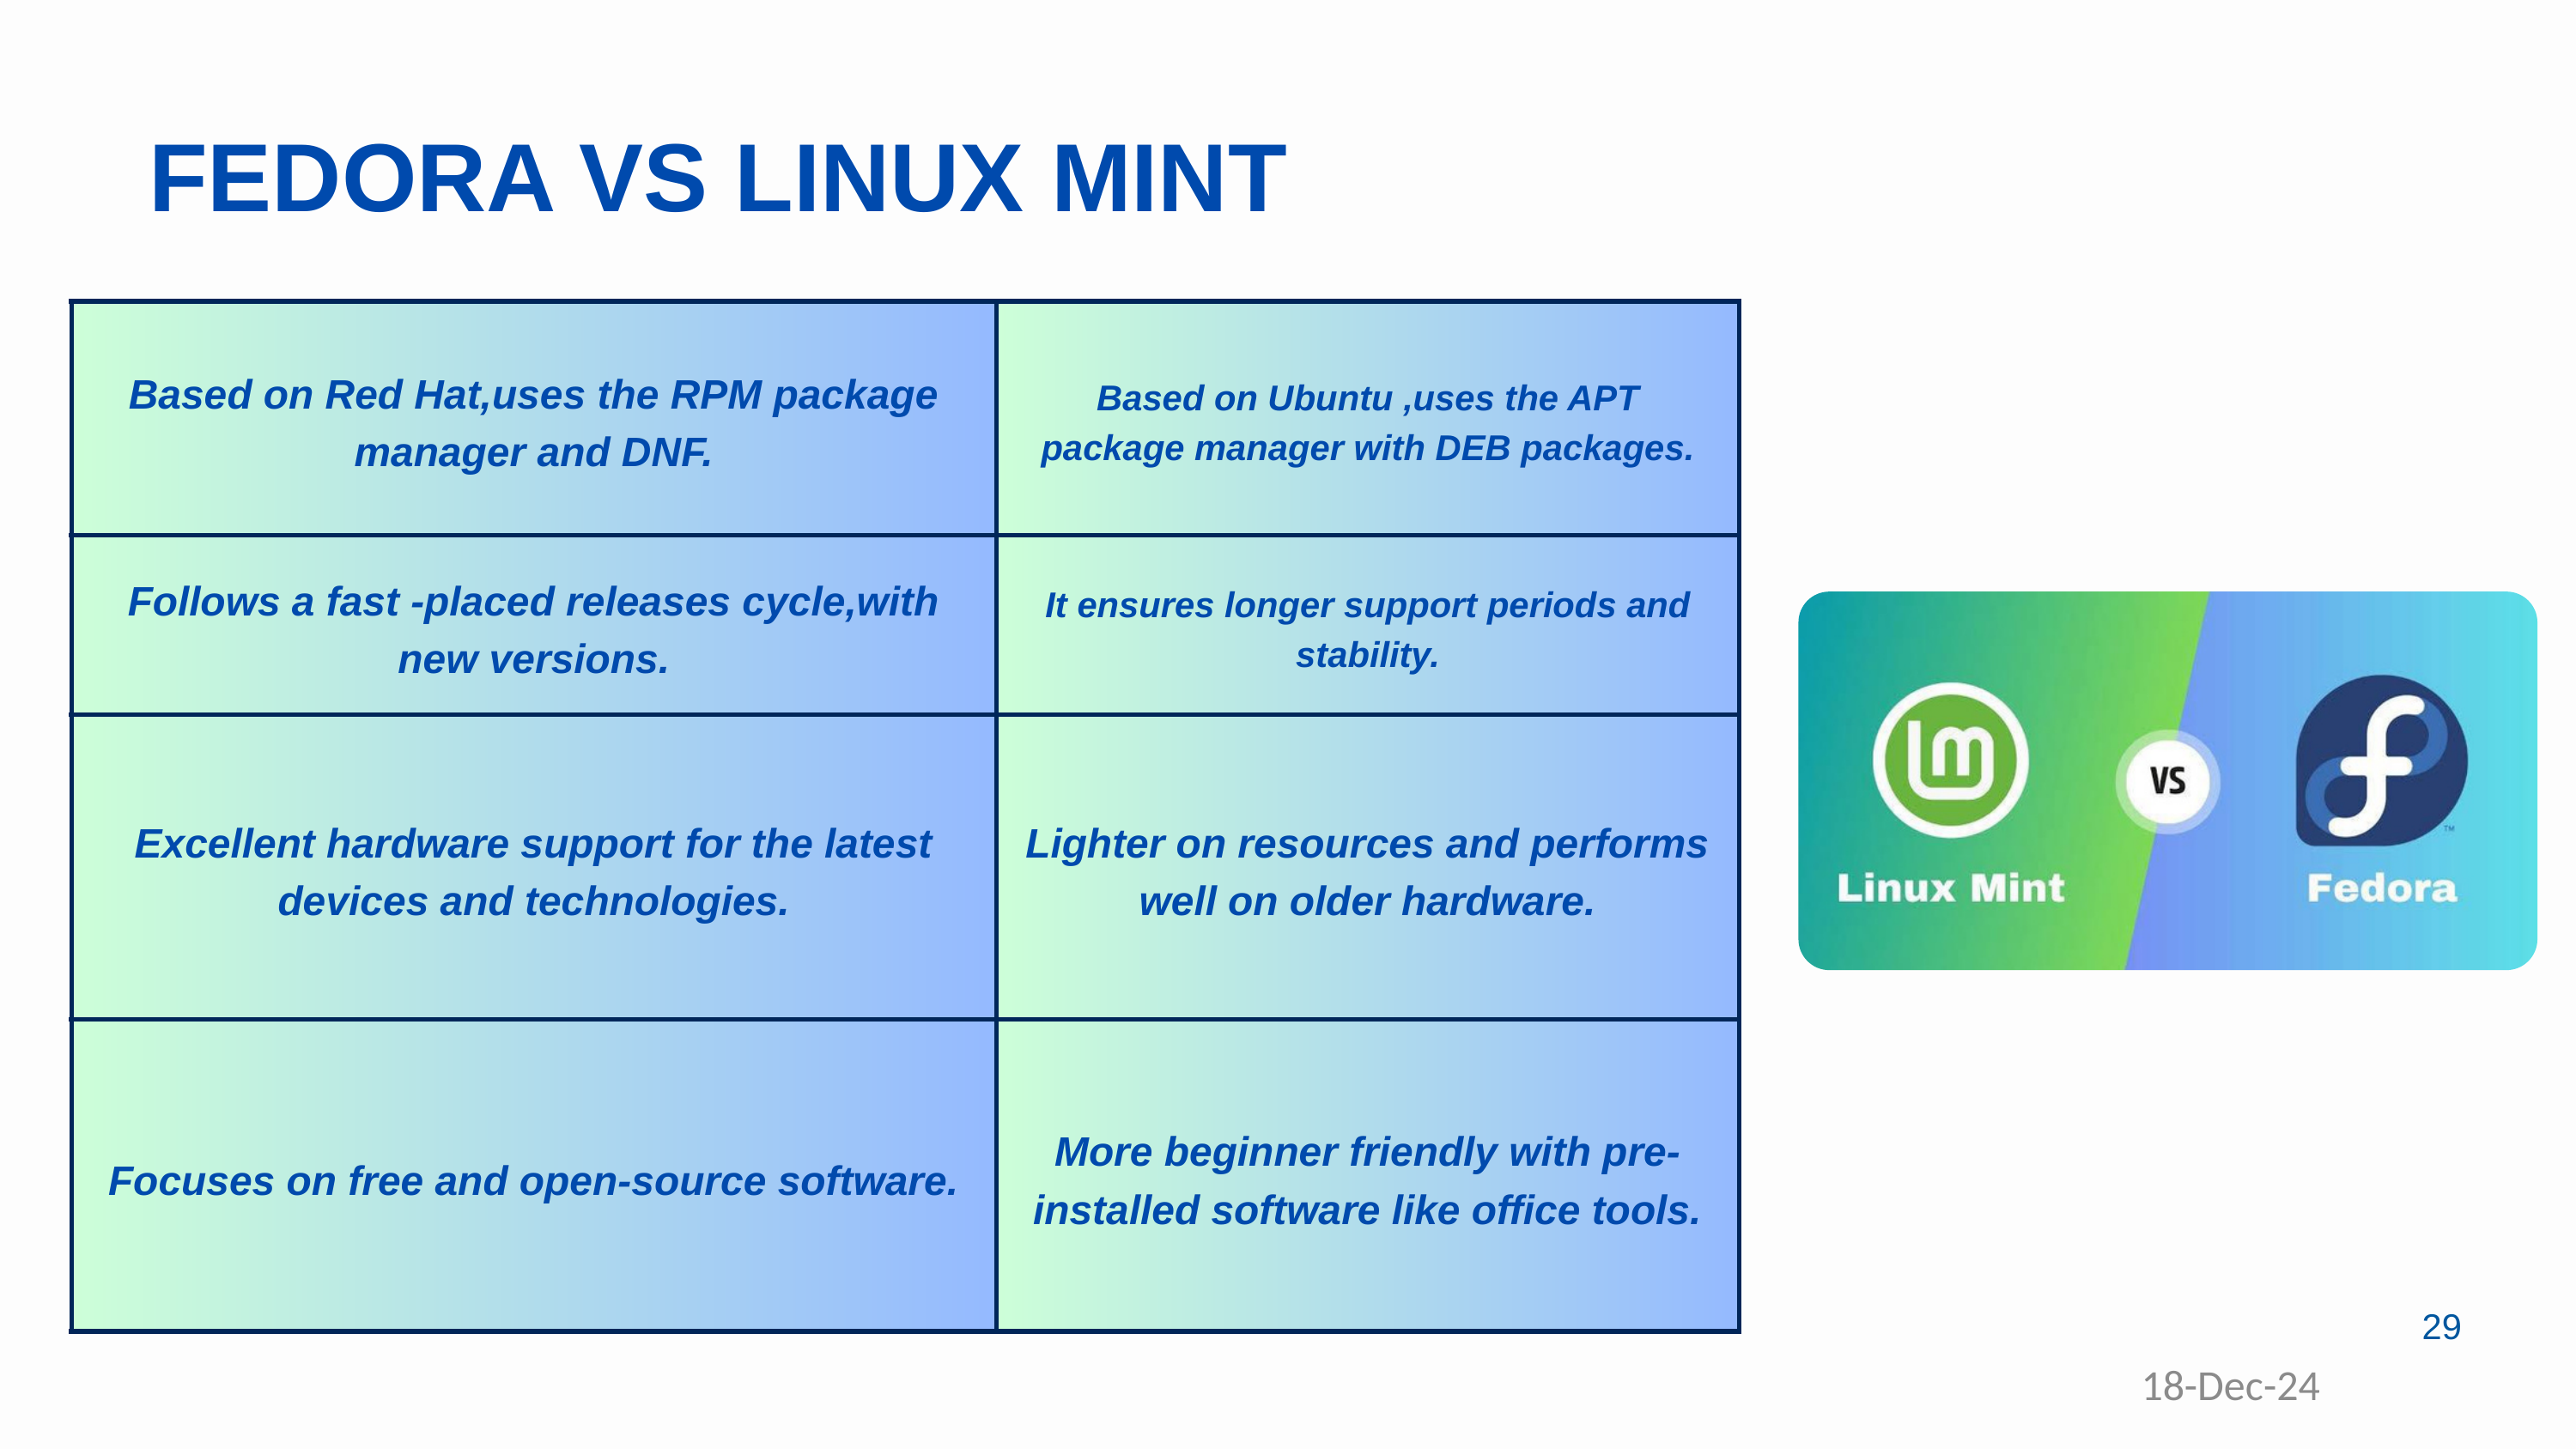

FEDORA VS LINUX MINT
| Based on Red Hat,uses the RPM package manager and DNF. | Based on Ubuntu ,uses the APT package manager with DEB packages. |
| --- | --- |
| Follows a fast -placed releases cycle,with new versions. | It ensures longer support periods and stability. |
| Excellent hardware support for the latest devices and technologies. | Lighter on resources and performs well on older hardware. |
| Focuses on free and open-source software. | More beginner friendly with pre-installed software like office tools. |

29
18-Dec-24